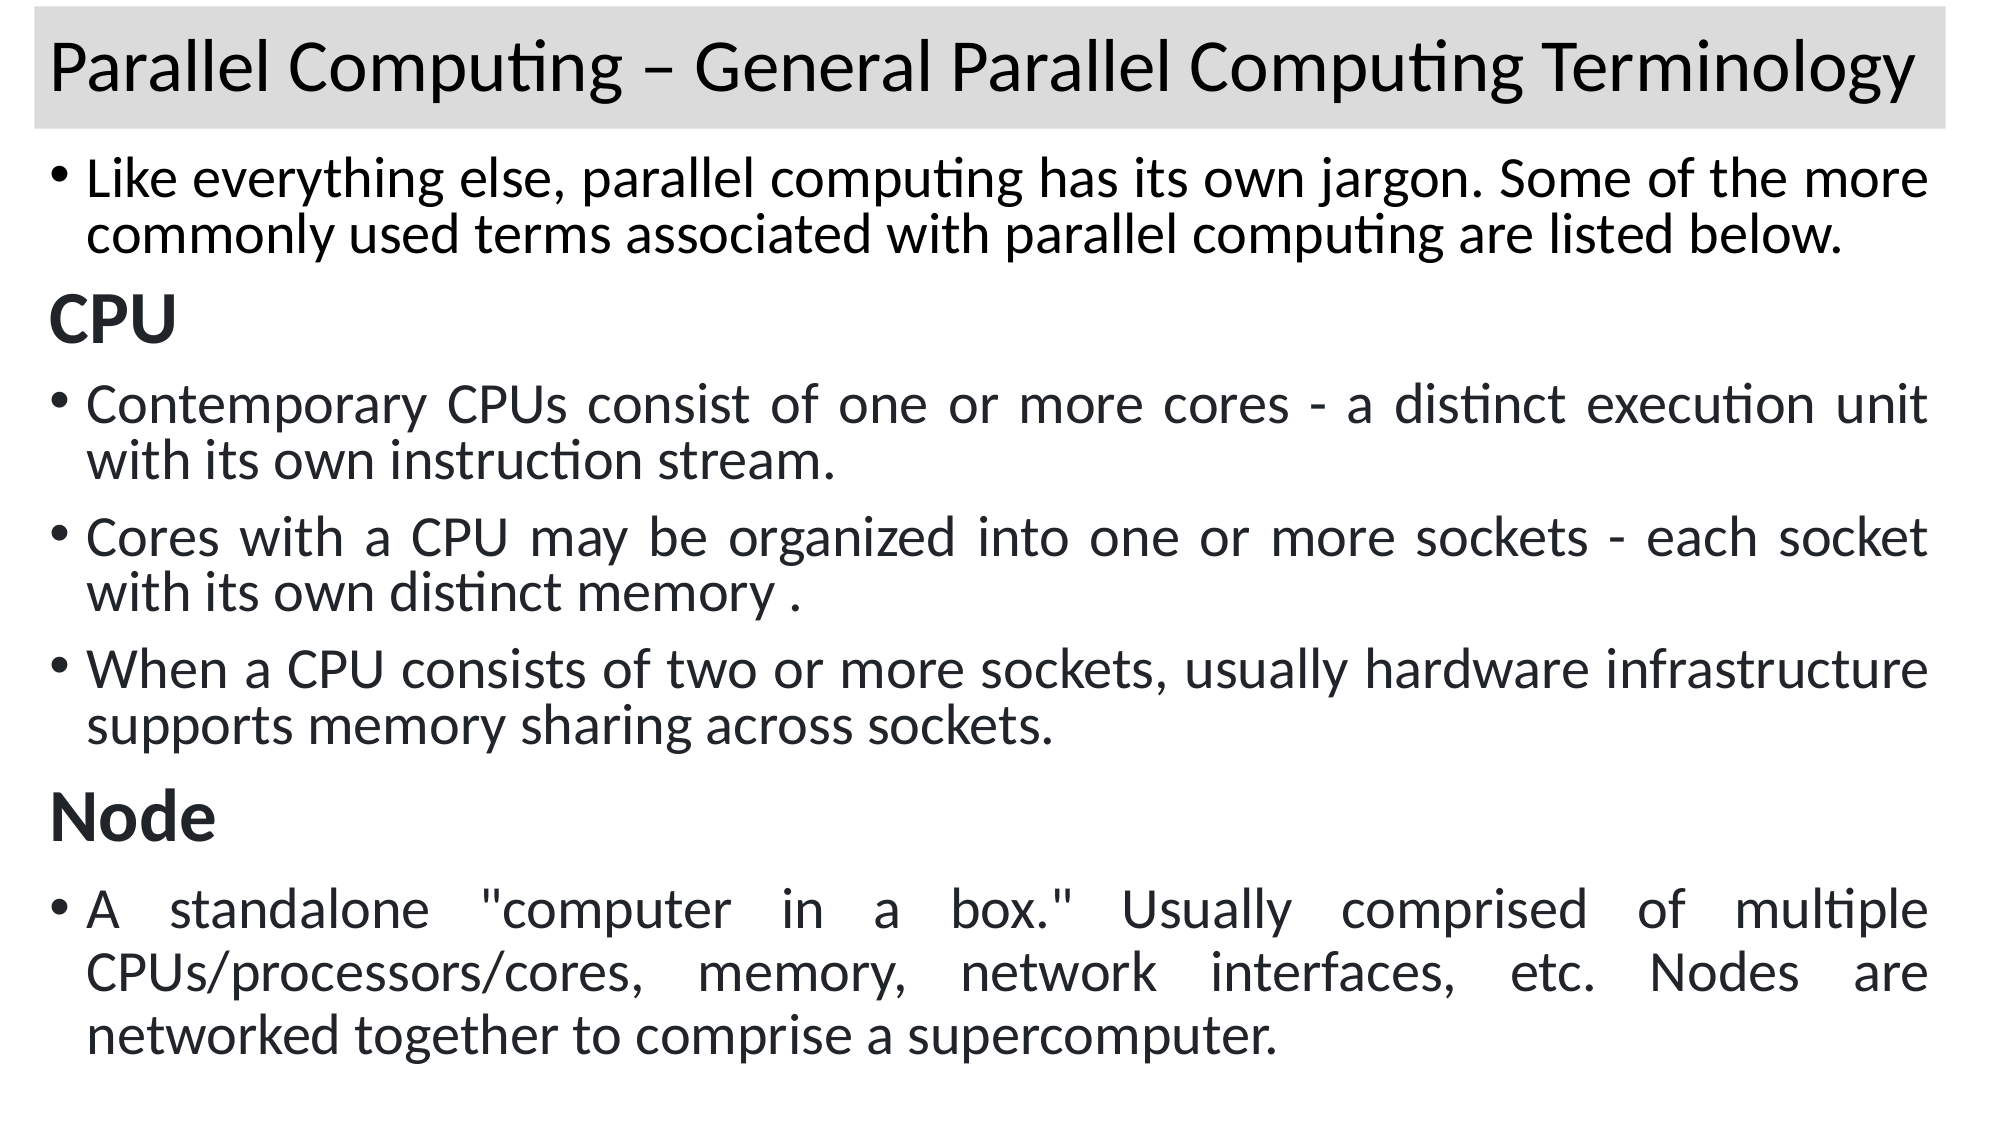

# Parallel Computing – General Parallel Computing Terminology
Like everything else, parallel computing has its own jargon. Some of the more commonly used terms associated with parallel computing are listed below.
CPU
Contemporary CPUs consist of one or more cores - a distinct execution unit with its own instruction stream.
Cores with a CPU may be organized into one or more sockets - each socket with its own distinct memory .
When a CPU consists of two or more sockets, usually hardware infrastructure supports memory sharing across sockets.
Node
A standalone "computer in a box." Usually comprised of multiple CPUs/processors/cores, memory, network interfaces, etc. Nodes are networked together to comprise a supercomputer.